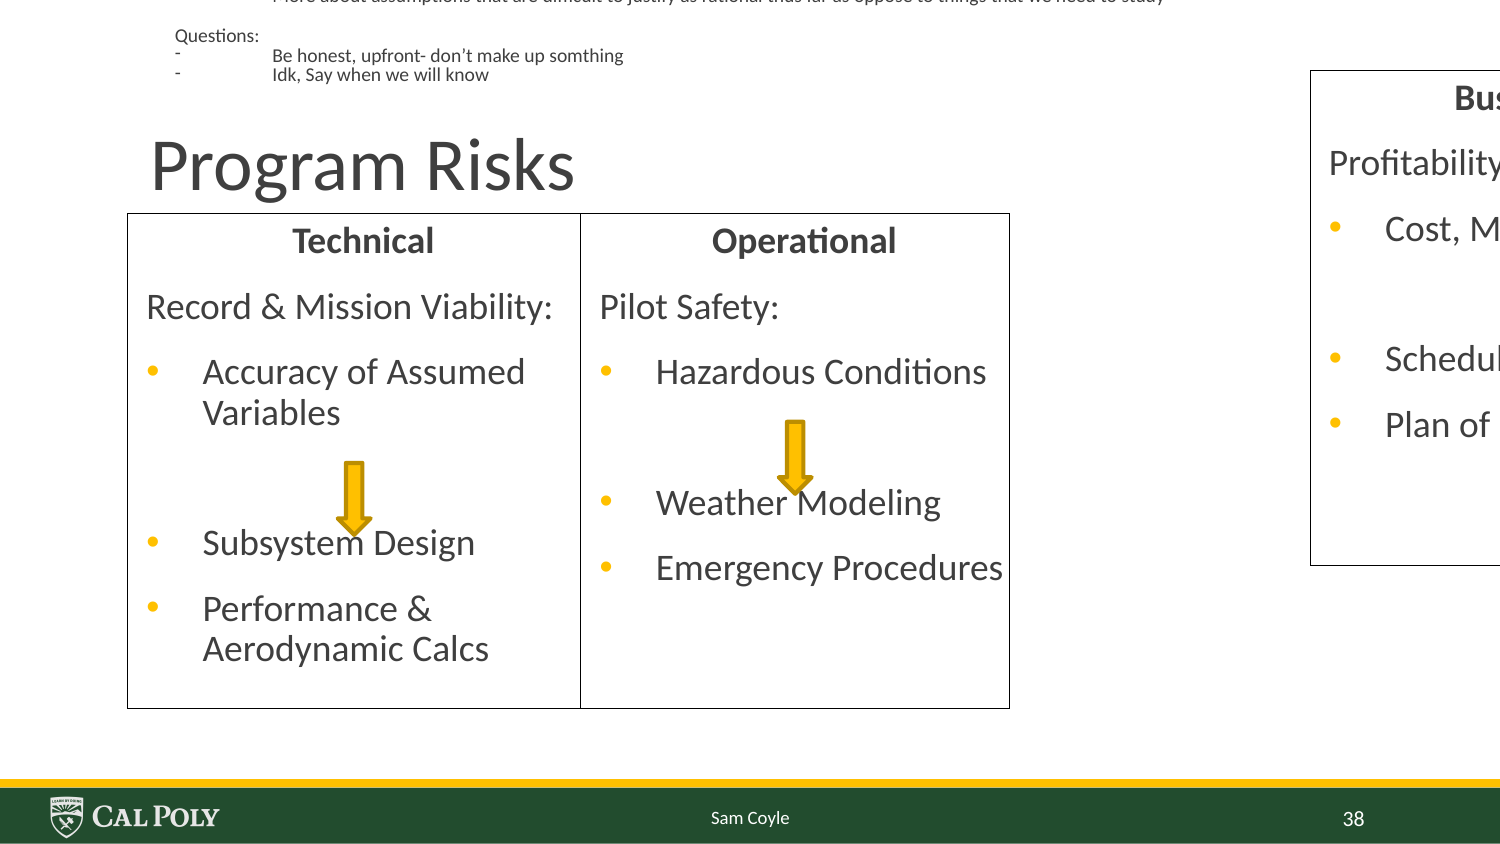

Specific Implications, assumptions
Engine
Be specific about variables that are uncertain
More about assumptions that are difficult to justify as rational thus far as oppose to things that we need to study

Questions:
Be honest, upfront- don’t make up somthing
Idk, Say when we will know
# Program Risks
Business
Profitability:
Cost, Marketing

Schedule
Plan of Execution

Technical
Record & Mission Viability:
Accuracy of Assumed Variables

Subsystem Design
Performance & Aerodynamic Calcs
Operational
Pilot Safety:
Hazardous Conditions

Weather Modeling
Emergency Procedures

Sam Coyle
38